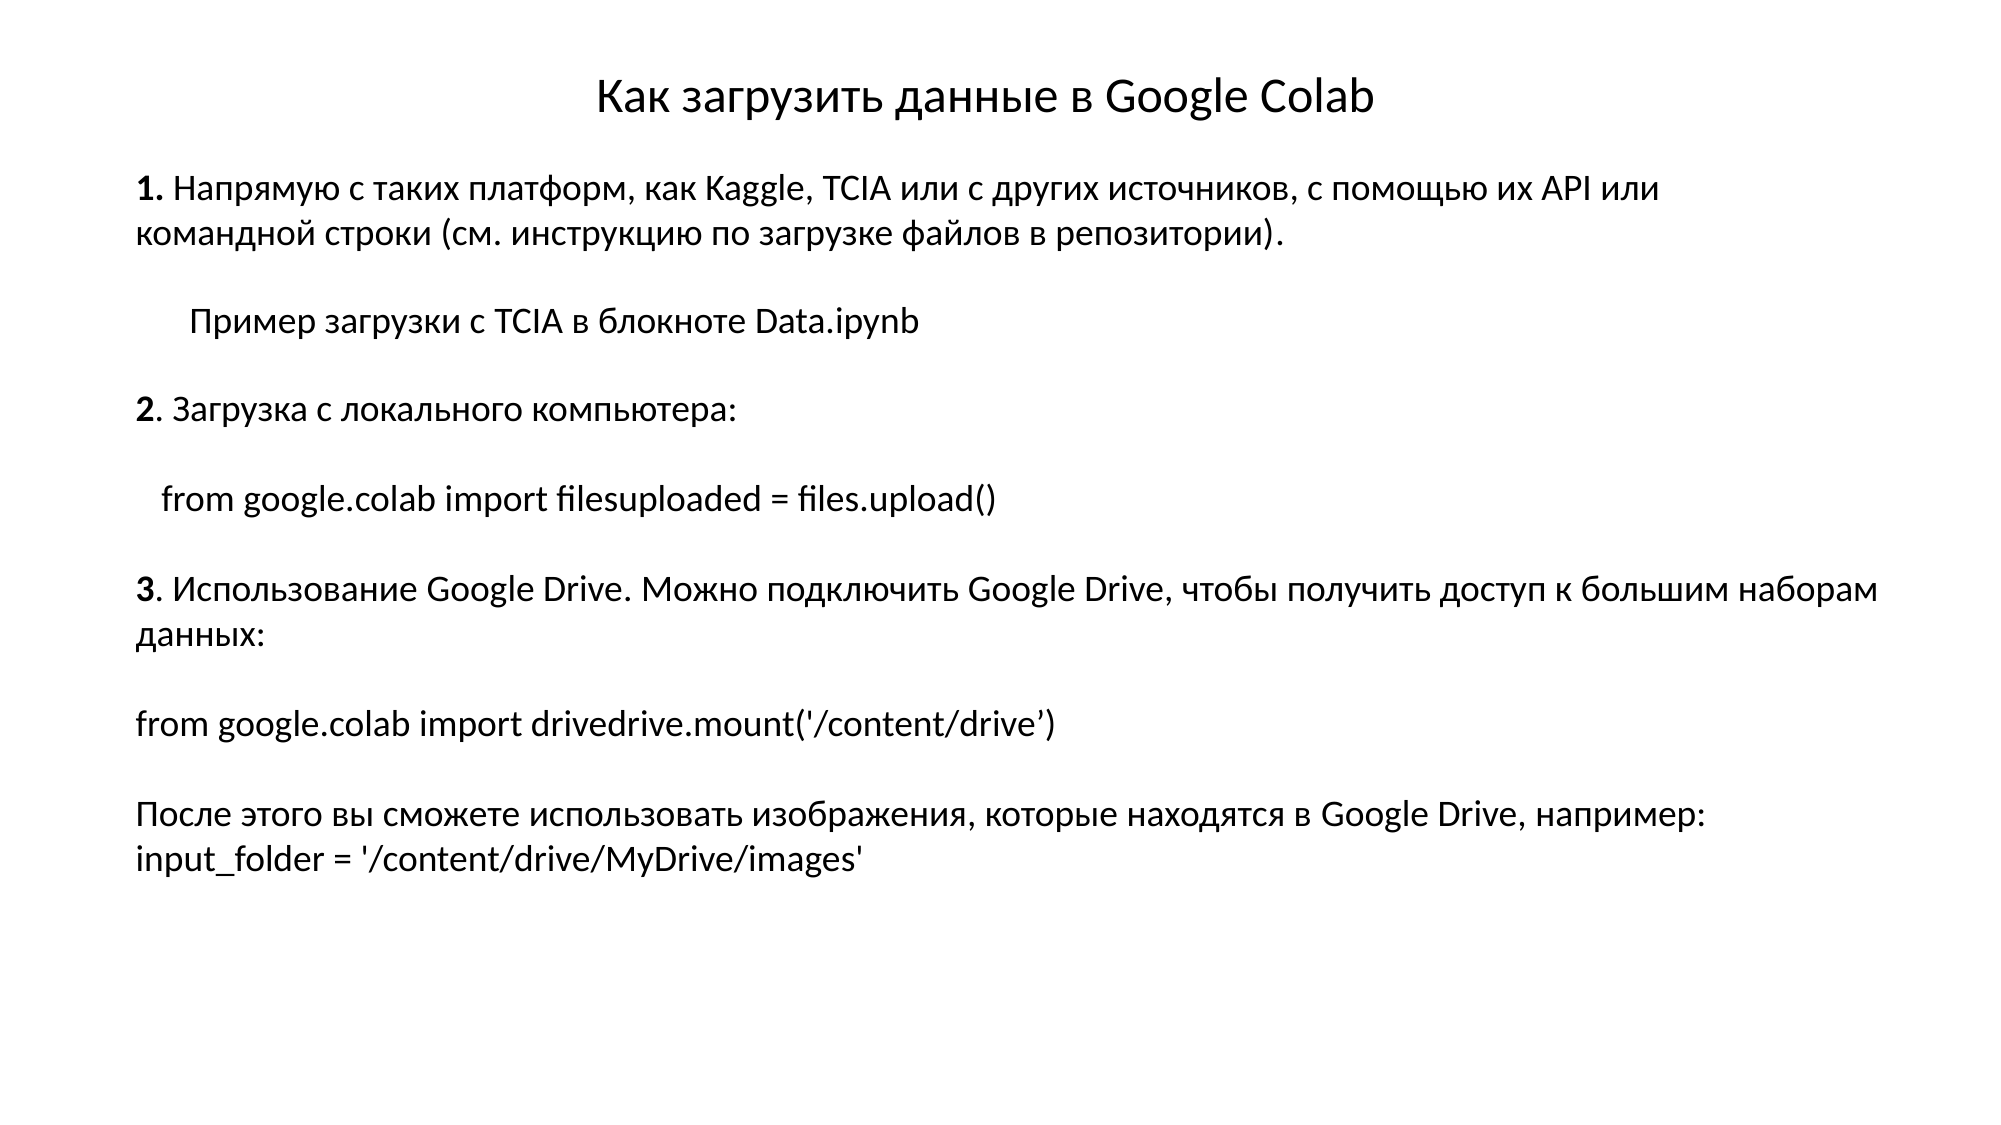

Как загрузить данные в Google Colab
1. Напрямую с таких платформ, как Kaggle, TCIA или с других источников, с помощью их API или командной строки (см. инструкцию по загрузке файлов в репозитории).
Пример загрузки с TCIA в блокноте Data.ipynb
2. Загрузка с локального компьютера:

   from google.colab import filesuploaded = files.upload()

3. Использование Google Drive. Можно подключить Google Drive, чтобы получить доступ к большим наборам данных:

from google.colab import drivedrive.mount('/content/drive’)

После этого вы сможете использовать изображения, которые находятся в Google Drive, например:
input_folder = '/content/drive/MyDrive/images'